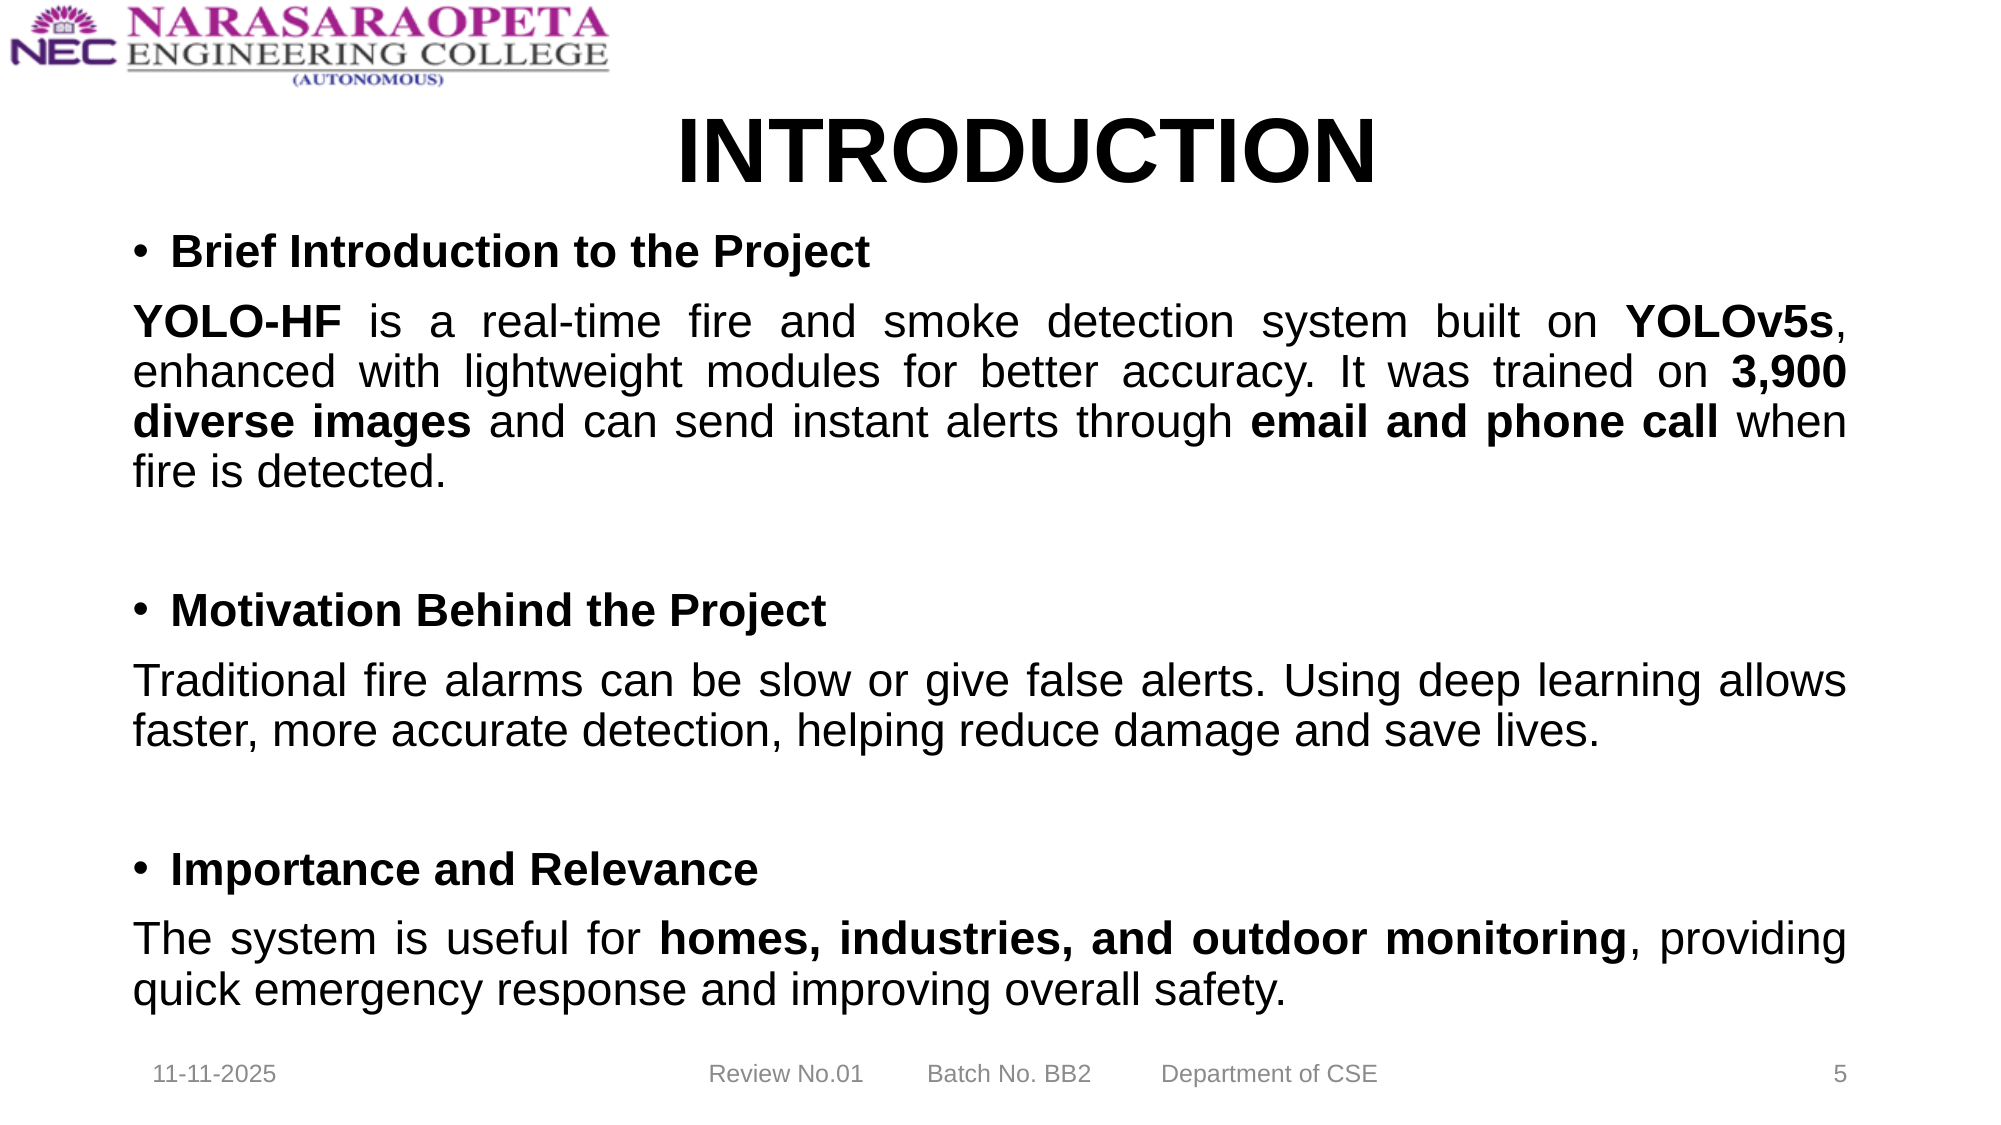

# INTRODUCTION
Brief Introduction to the Project
YOLO-HF is a real-time fire and smoke detection system built on YOLOv5s, enhanced with lightweight modules for better accuracy. It was trained on 3,900 diverse images and can send instant alerts through email and phone call when fire is detected.

Motivation Behind the Project
Traditional fire alarms can be slow or give false alerts. Using deep learning allows faster, more accurate detection, helping reduce damage and save lives.

Importance and Relevance
The system is useful for homes, industries, and outdoor monitoring, providing quick emergency response and improving overall safety.
11-11-2025
Review No.01         Batch No. BB2          Department of CSE
5